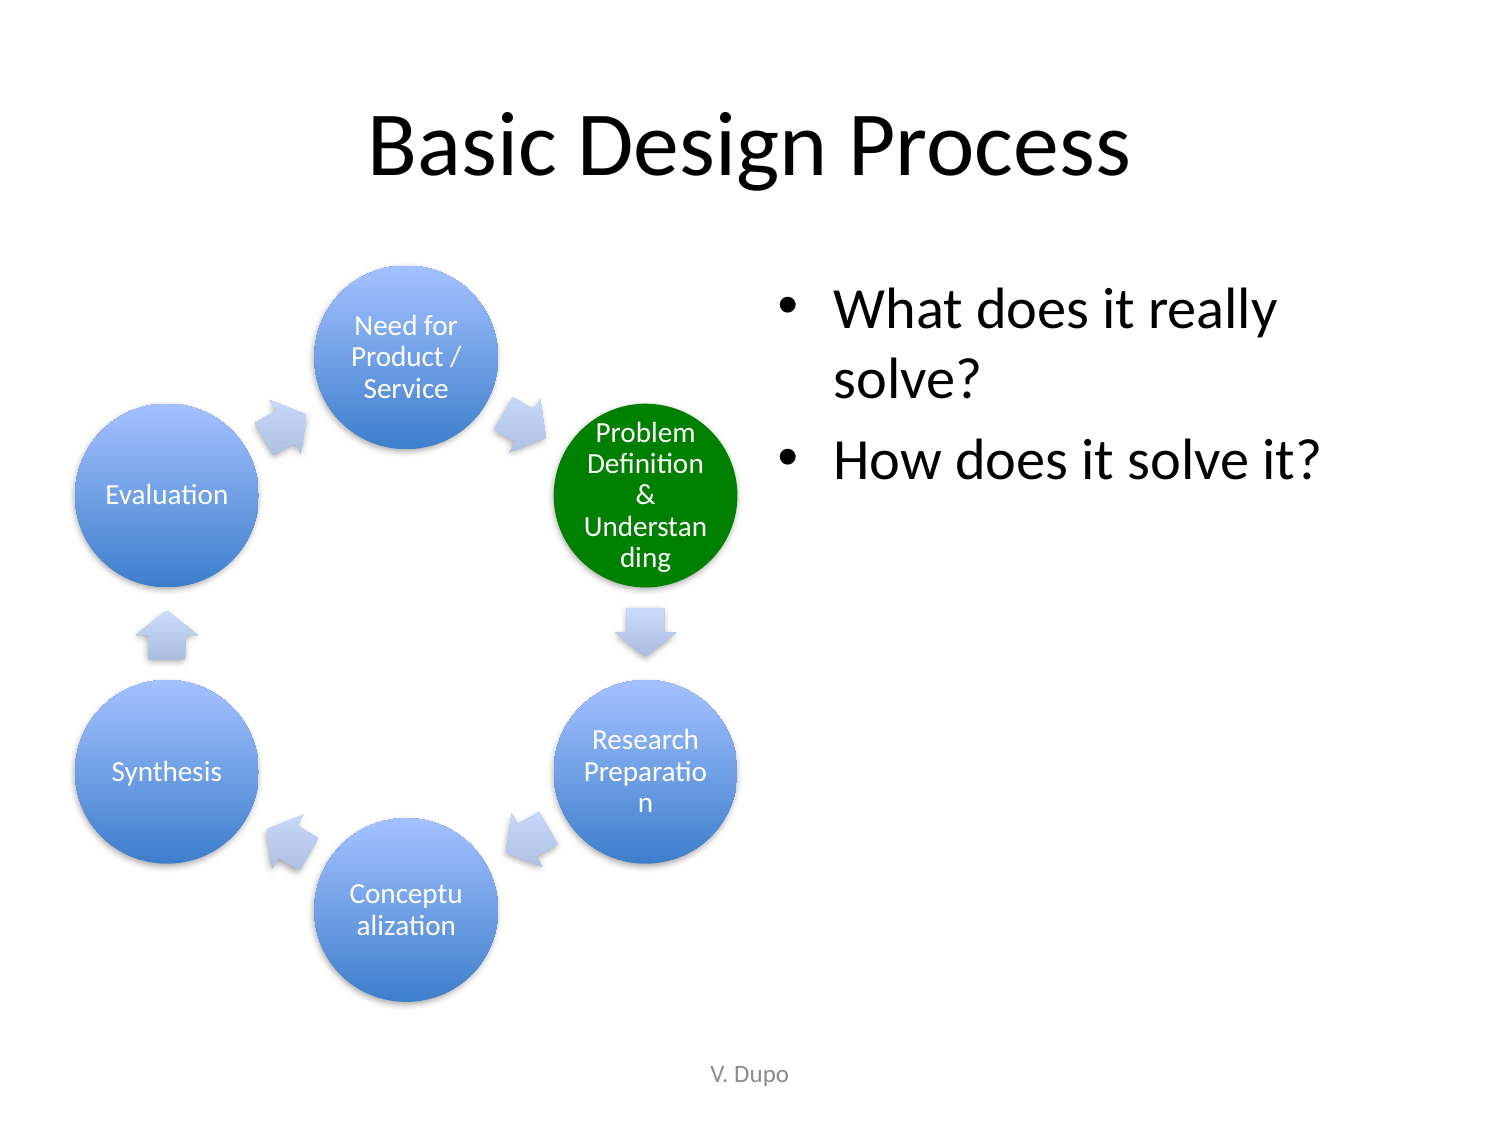

# Basic Design Process
Need for Product / Service

Problem Definition & Understanding

Research Preparation

Conceptualization

Synthesis

Evaluation

What does it really solve?
How does it solve it?
V. Dupo